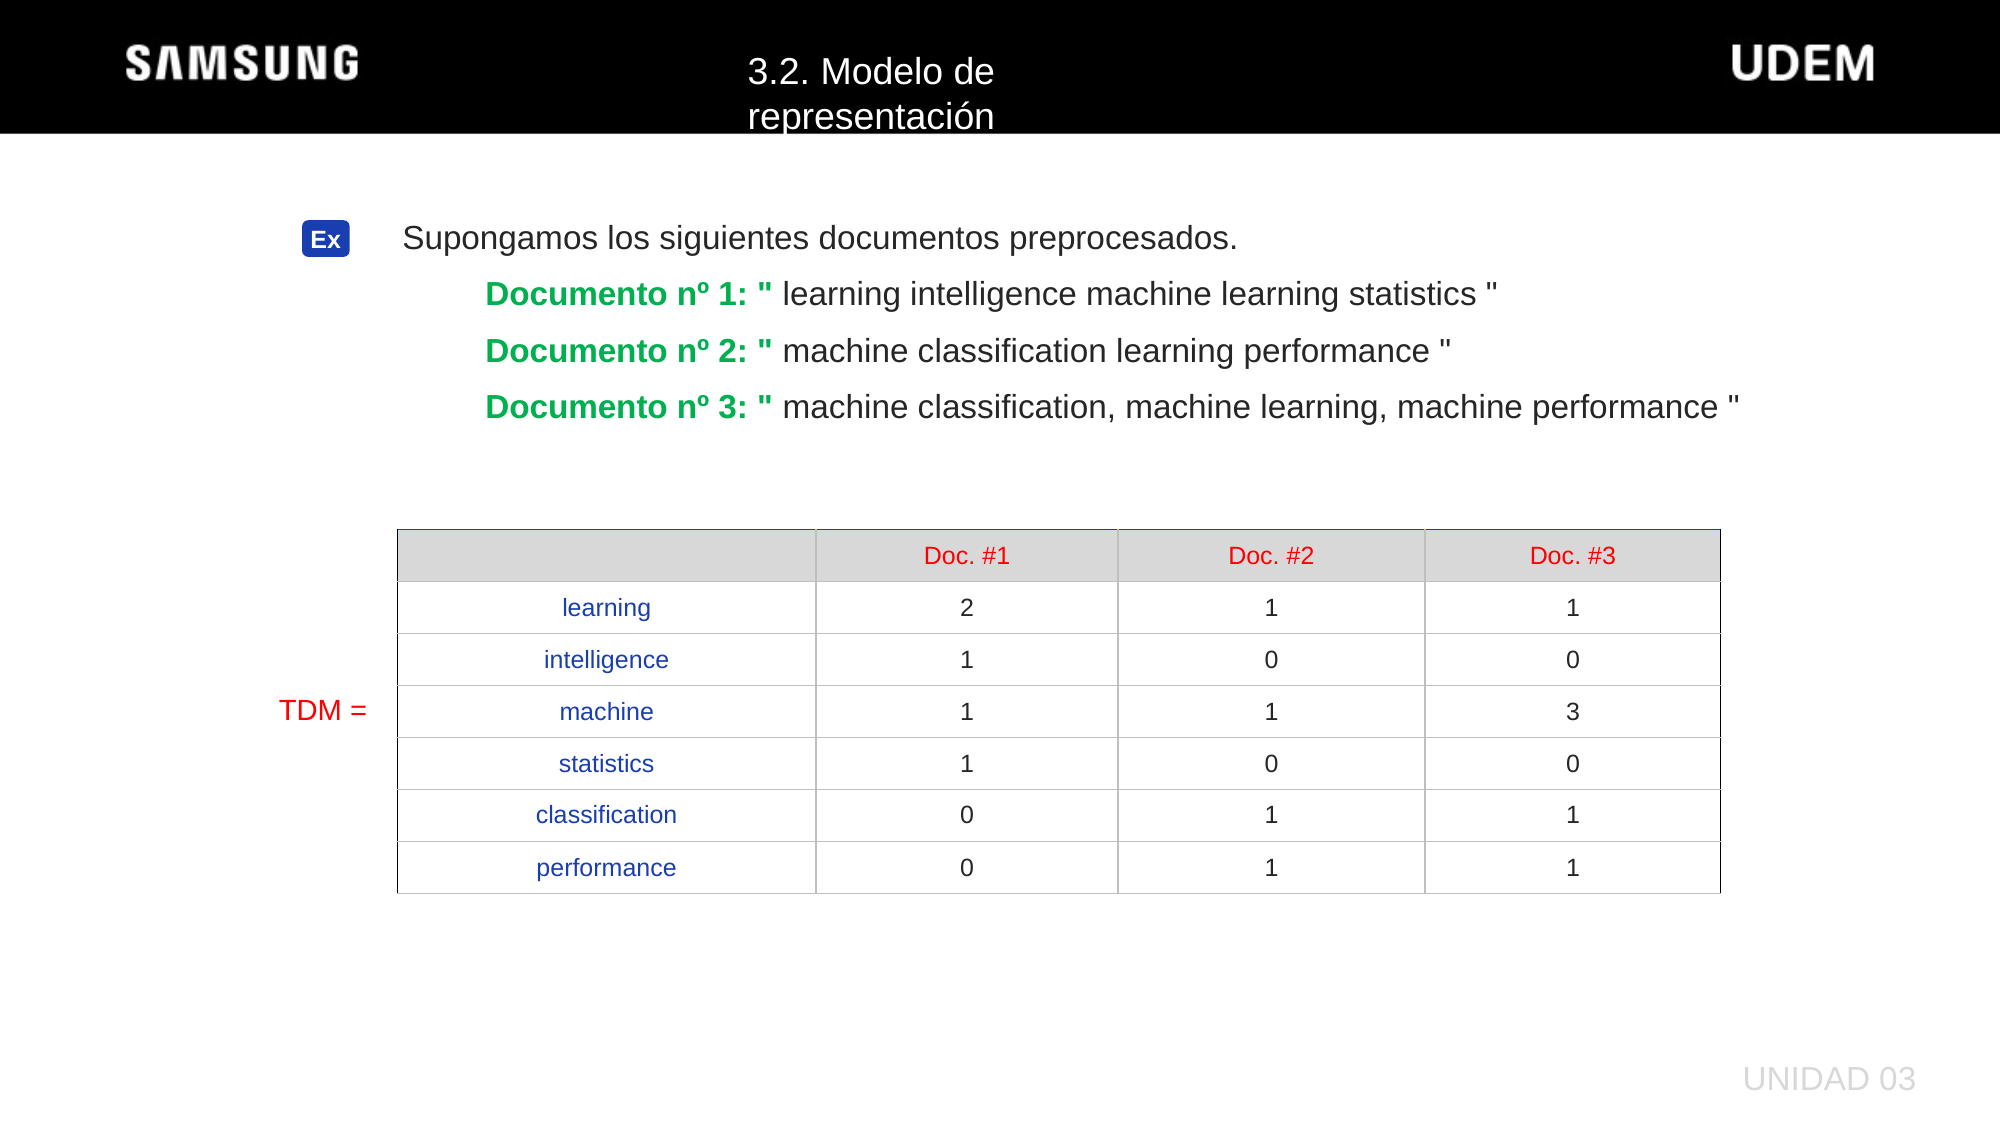

3.2. Modelo de representación

Supongamos los siguientes documentos preprocesados.
         Documento nº 1: " learning intelligence machine learning statistics "
         Documento nº 2: " machine classification learning performance "
         Documento nº 3: " machine classification, machine learning, machine performance "
Ex
|  | Doc. #1 | Doc. #2 | Doc. #3 |
| --- | --- | --- | --- |
| learning | 2 | 1 | 1 |
| intelligence | 1 | 0 | 0 |
| machine | 1 | 1 | 3 |
| statistics | 1 | 0 | 0 |
| classification | 0 | 1 | 1 |
| performance | 0 | 1 | 1 |
TDM =
UNIDAD 03